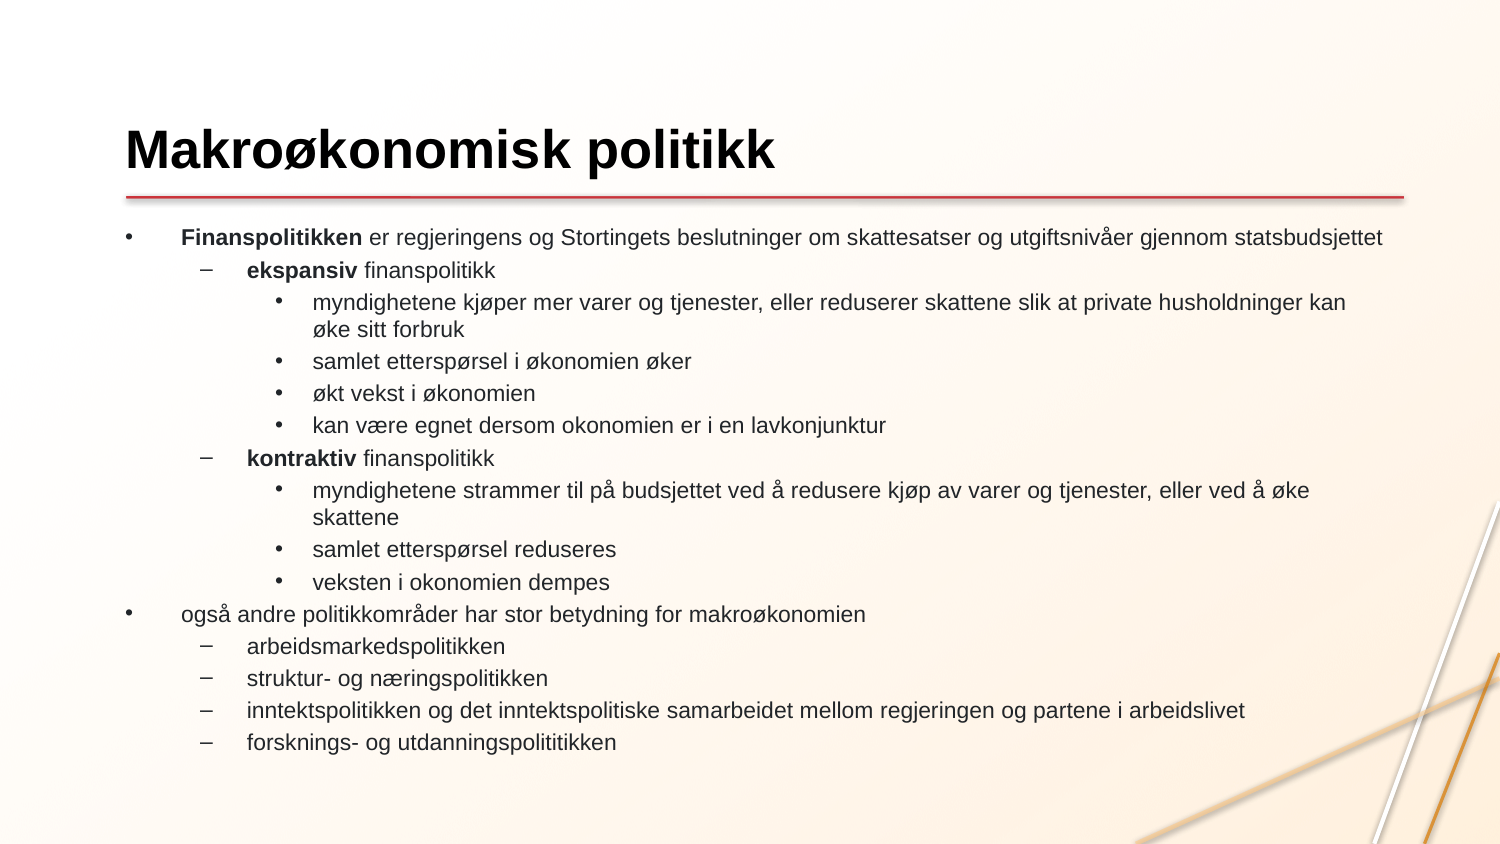

# Makroøkonomisk politikk
Finanspolitikken er regjeringens og Stortingets beslutninger om skattesatser og utgiftsnivåer gjennom statsbudsjettet
ekspansiv finanspolitikk
myndighetene kjøper mer varer og tjenester, eller reduserer skattene slik at private husholdninger kan øke sitt forbruk
samlet etterspørsel i økonomien øker
økt vekst i økonomien
kan være egnet dersom okonomien er i en lavkonjunktur
kontraktiv finanspolitikk
myndighetene strammer til på budsjettet ved å redusere kjøp av varer og tjenester, eller ved å øke skattene
samlet etterspørsel reduseres
veksten i okonomien dempes
også andre politikkområder har stor betydning for makroøkonomien
arbeidsmarkedspolitikken
struktur- og næringspolitikken
inntektspolitikken og det inntektspolitiske samarbeidet mellom regjeringen og partene i arbeidslivet
forsknings- og utdanningspolititikken